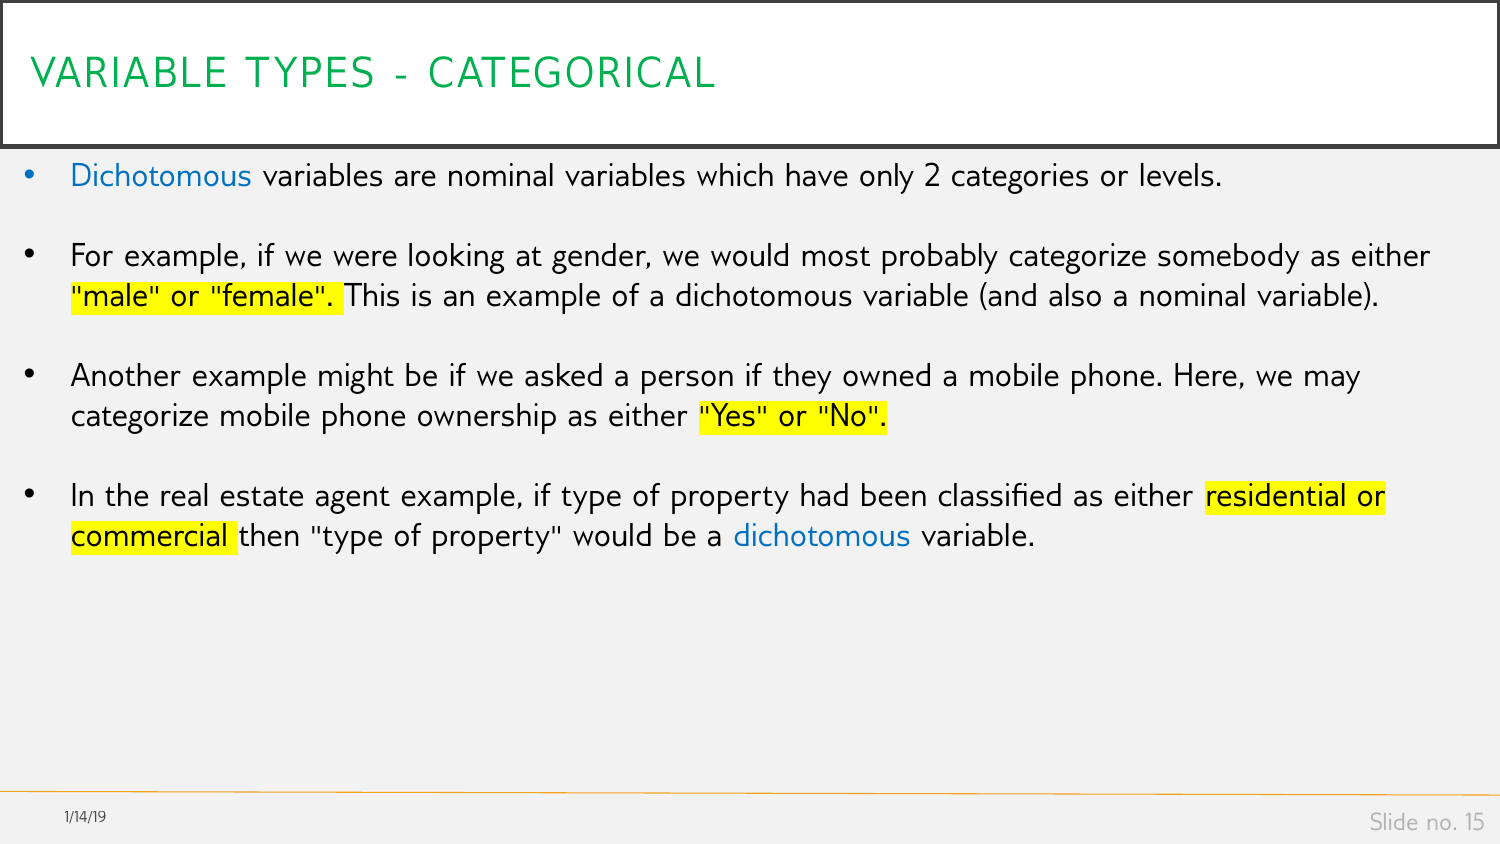

# Variable types - Categorical
Dichotomous variables are nominal variables which have only 2 categories or levels.

For example, if we were looking at gender, we would most probably categorize somebody as either "male" or "female". This is an example of a dichotomous variable (and also a nominal variable).

Another example might be if we asked a person if they owned a mobile phone. Here, we may categorize mobile phone ownership as either "Yes" or "No".

In the real estate agent example, if type of property had been classified as either residential or commercial then "type of property" would be a dichotomous variable.

1/14/19
Slide no. 15